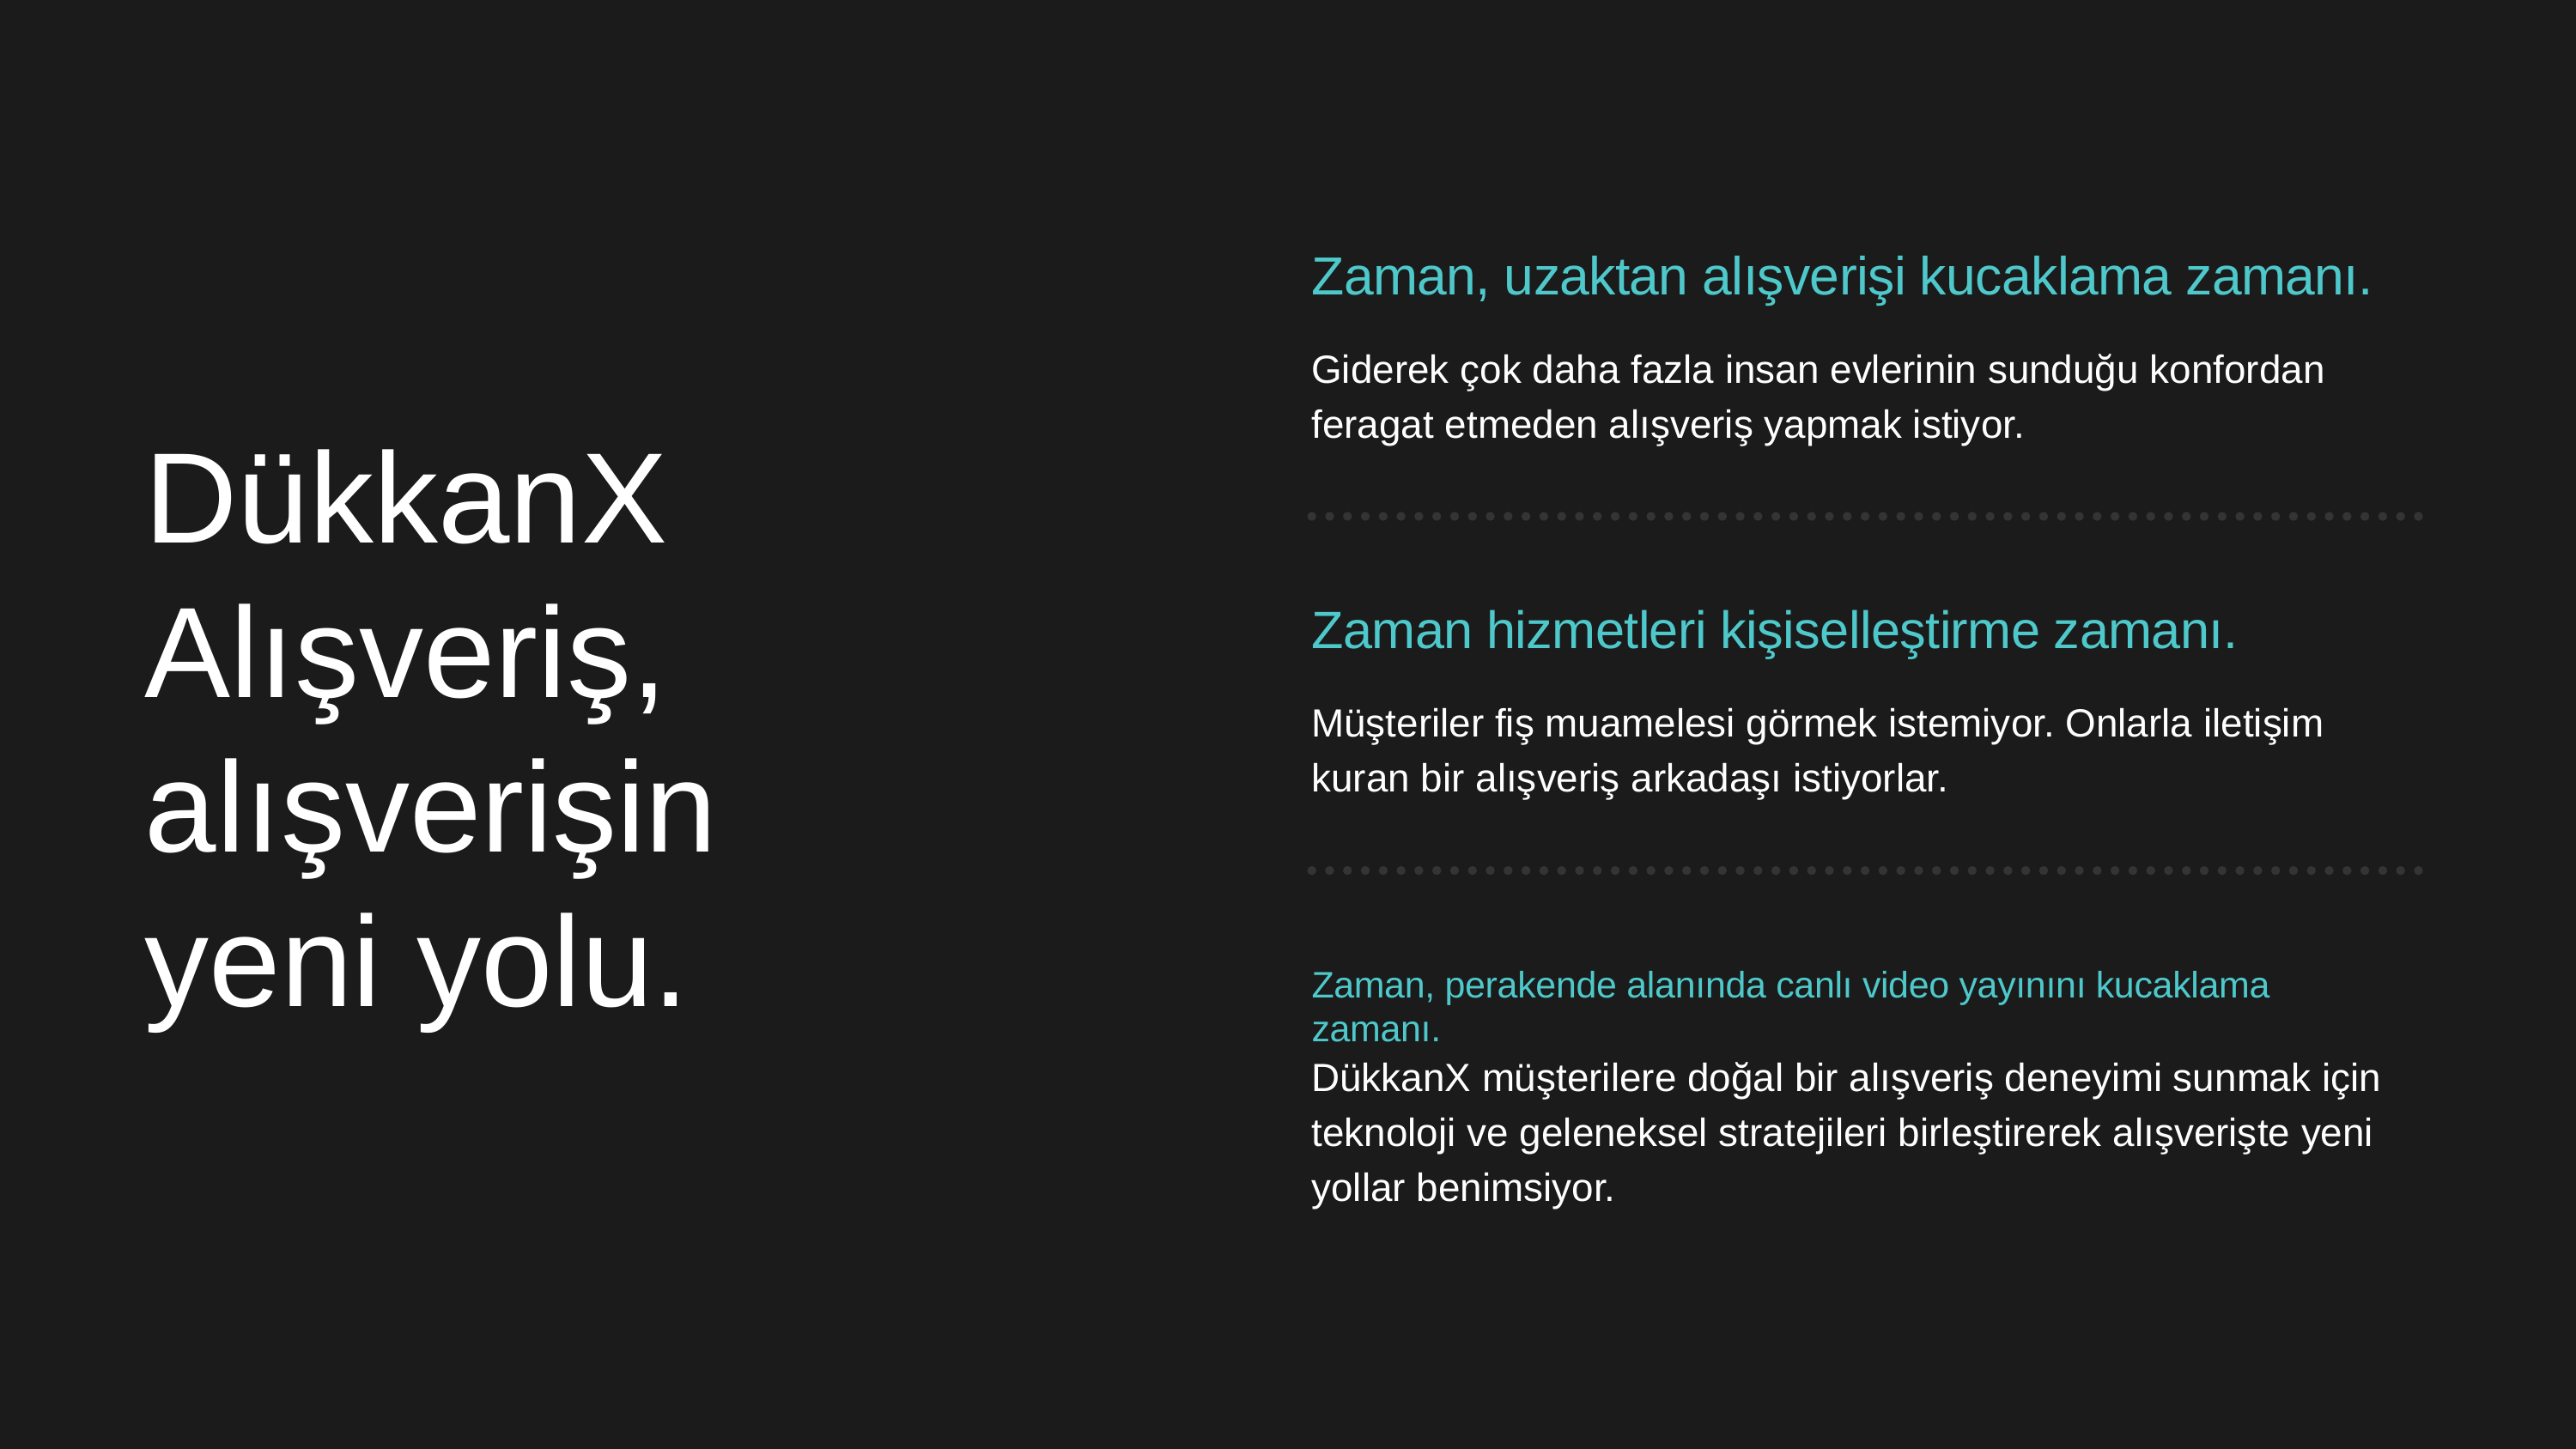

Zaman, uzaktan alışverişi kucaklama zamanı.
Giderek çok daha fazla insan evlerinin sunduğu konfordan feragat etmeden alışveriş yapmak istiyor.

Zaman hizmetleri kişiselleştirme zamanı.
Müşteriler fiş muamelesi görmek istemiyor. Onlarla iletişim kuran bir alışveriş arkadaşı istiyorlar.

Zaman, perakende alanında canlı video yayınını kucaklama zamanı.
DükkanX müşterilere doğal bir alışveriş deneyimi sunmak için teknoloji ve geleneksel stratejileri birleştirerek alışverişte yeni yollar benimsiyor.
DükkanX Alışveriş, alışverişin yeni yolu.